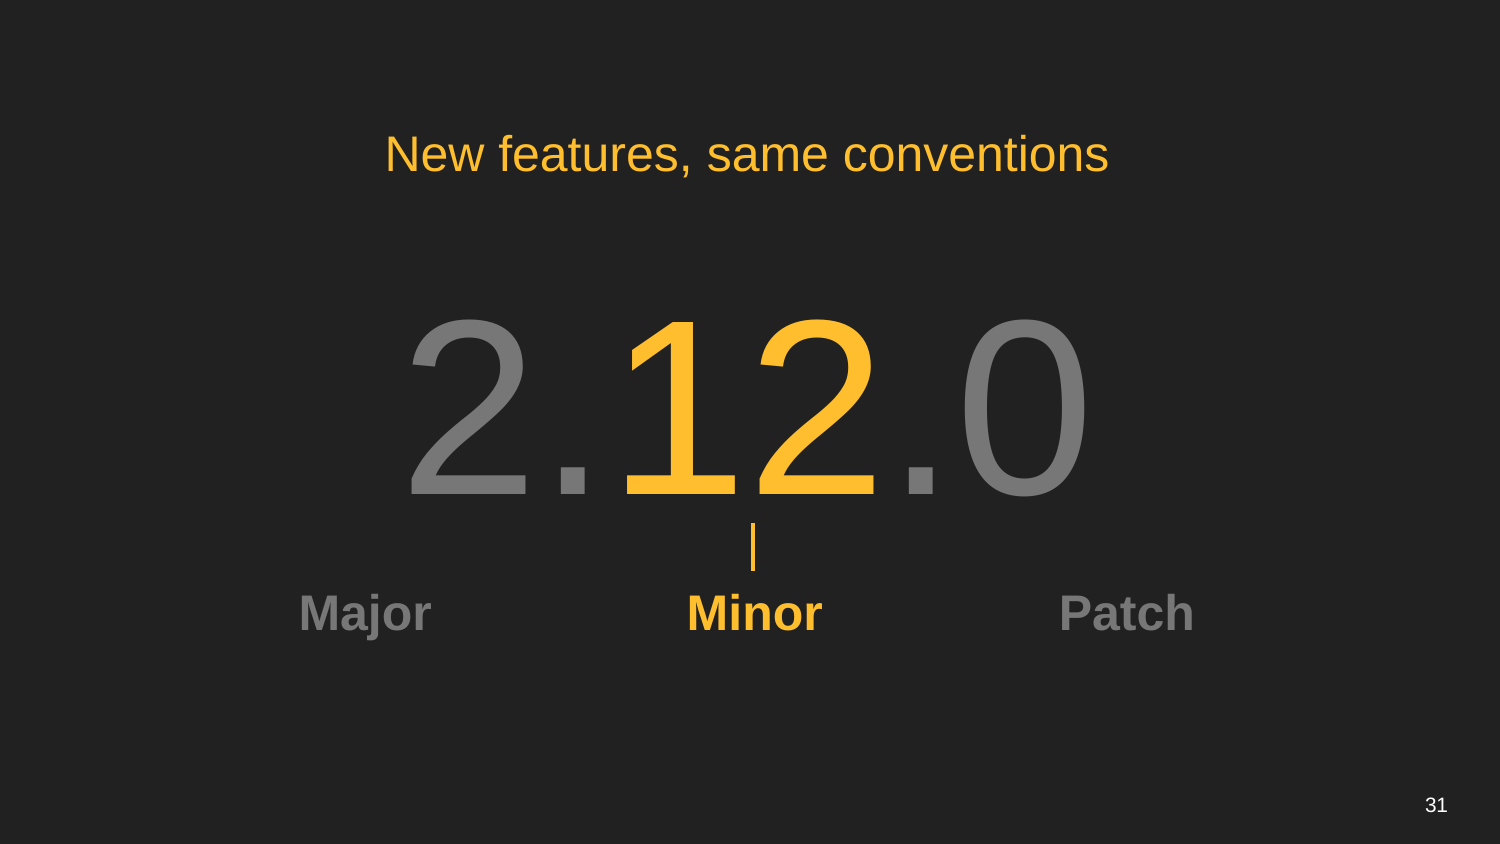

# New features, same conventions
2.12.0
Major
Minor
Patch
31